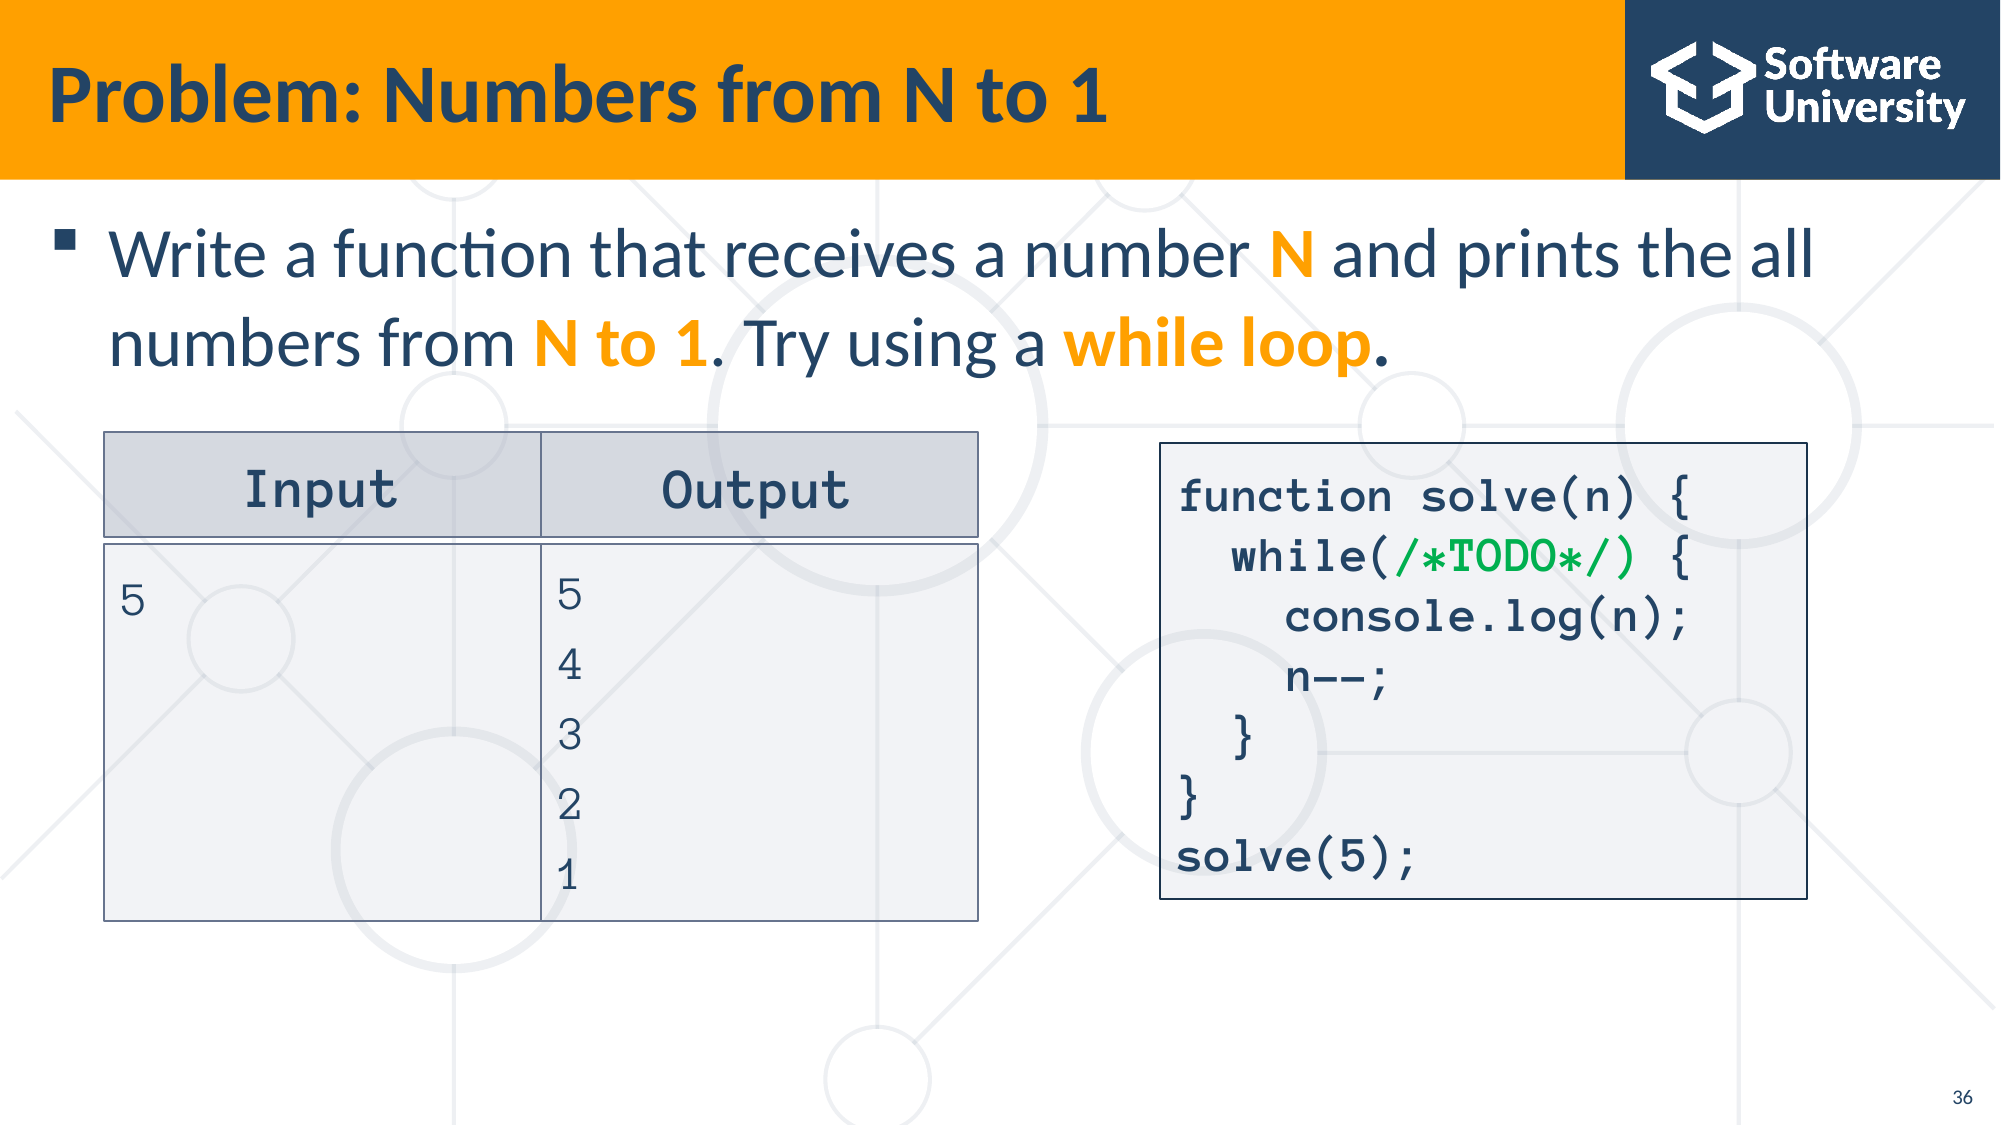

# Problem: Numbers from N to 1
Write a function that receives a number N and prints the all
numbers from N to 1. Try using a while loop.
Input
Output

5
4
3
2
1
function solve(n) {
  while(/*TODO*/) {
    console.log(n);
    n--;
  }
}
solve(5);

5
36